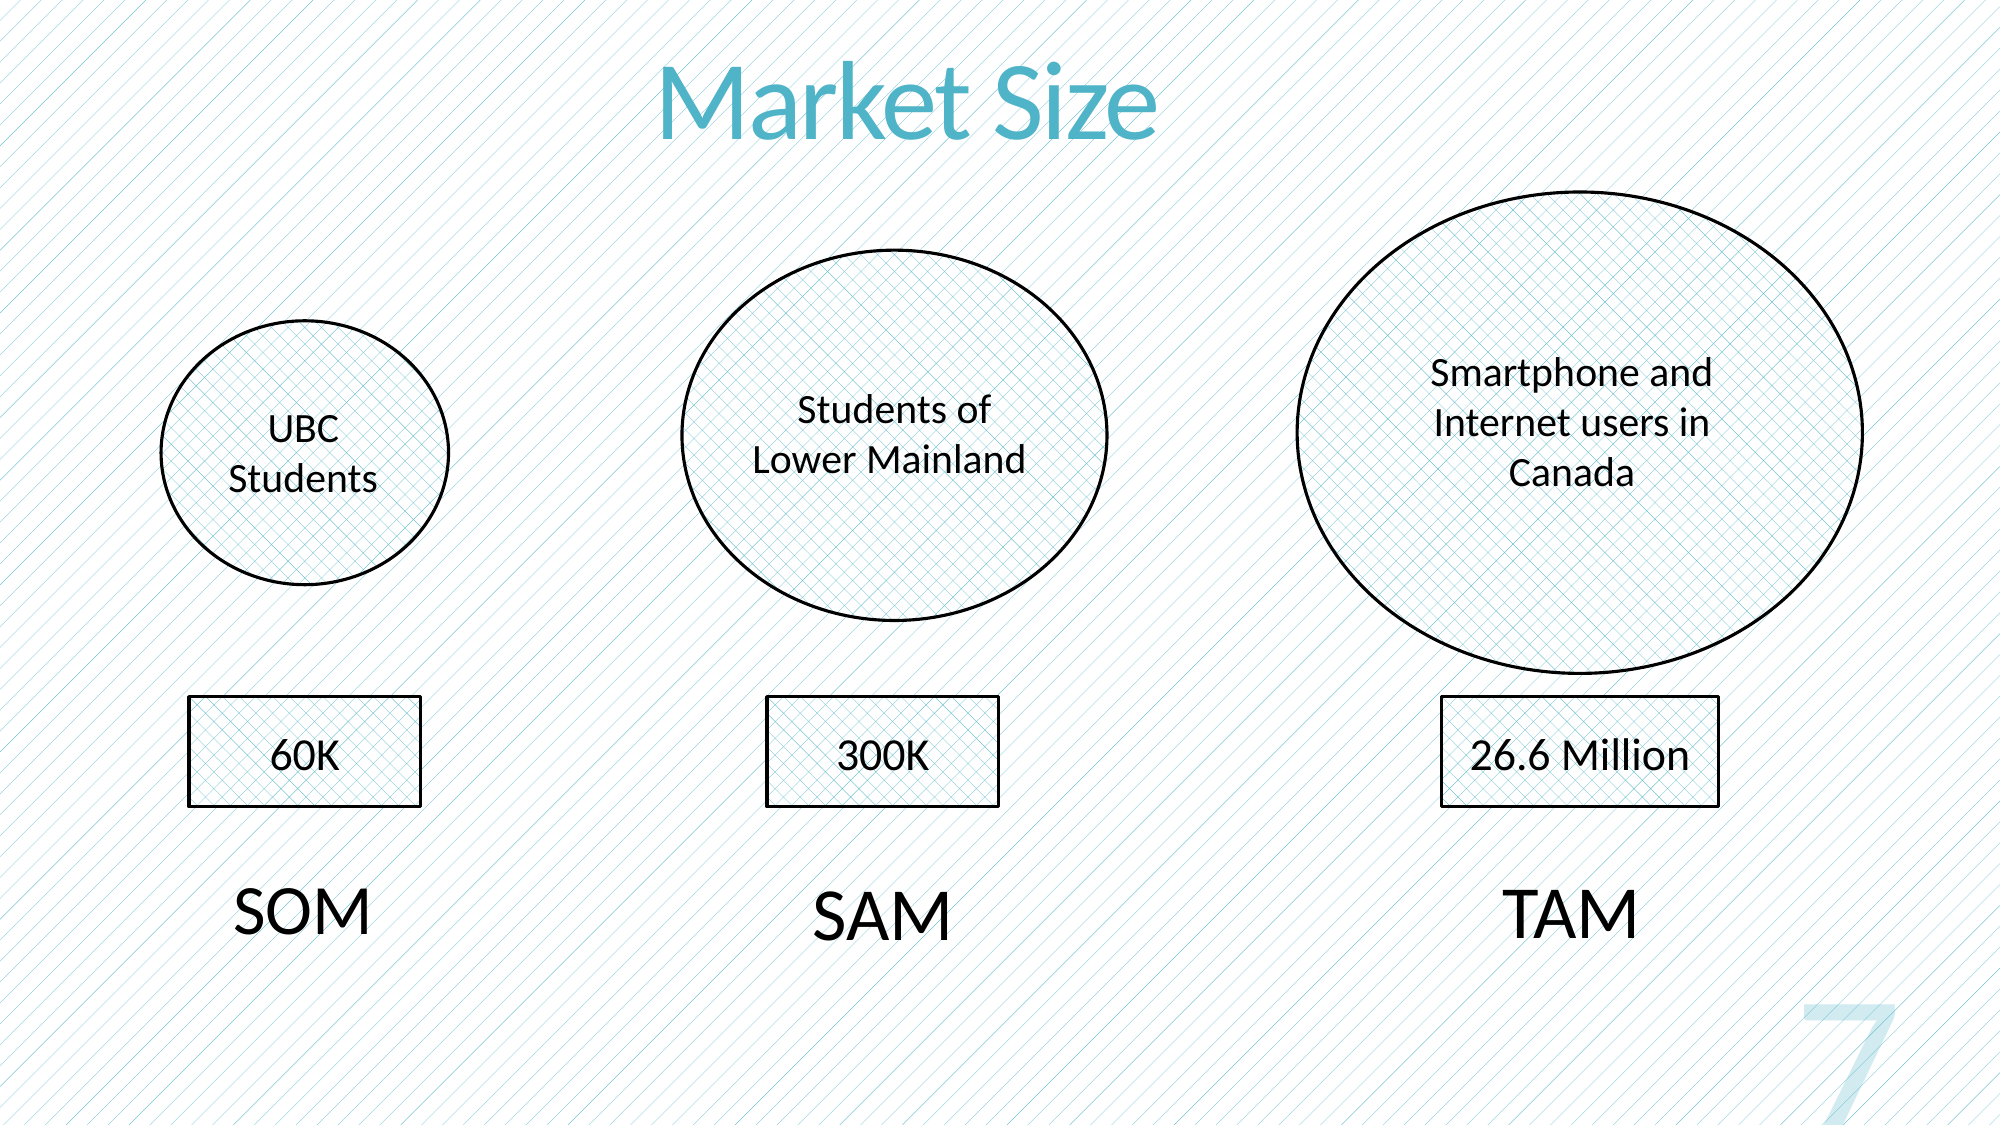

# Market Size

Smartphone and Internet users in Canada
Students of Lower Mainland
UBC Students
60K
300K
26.6 Million
SOM
TAM
SAM
7